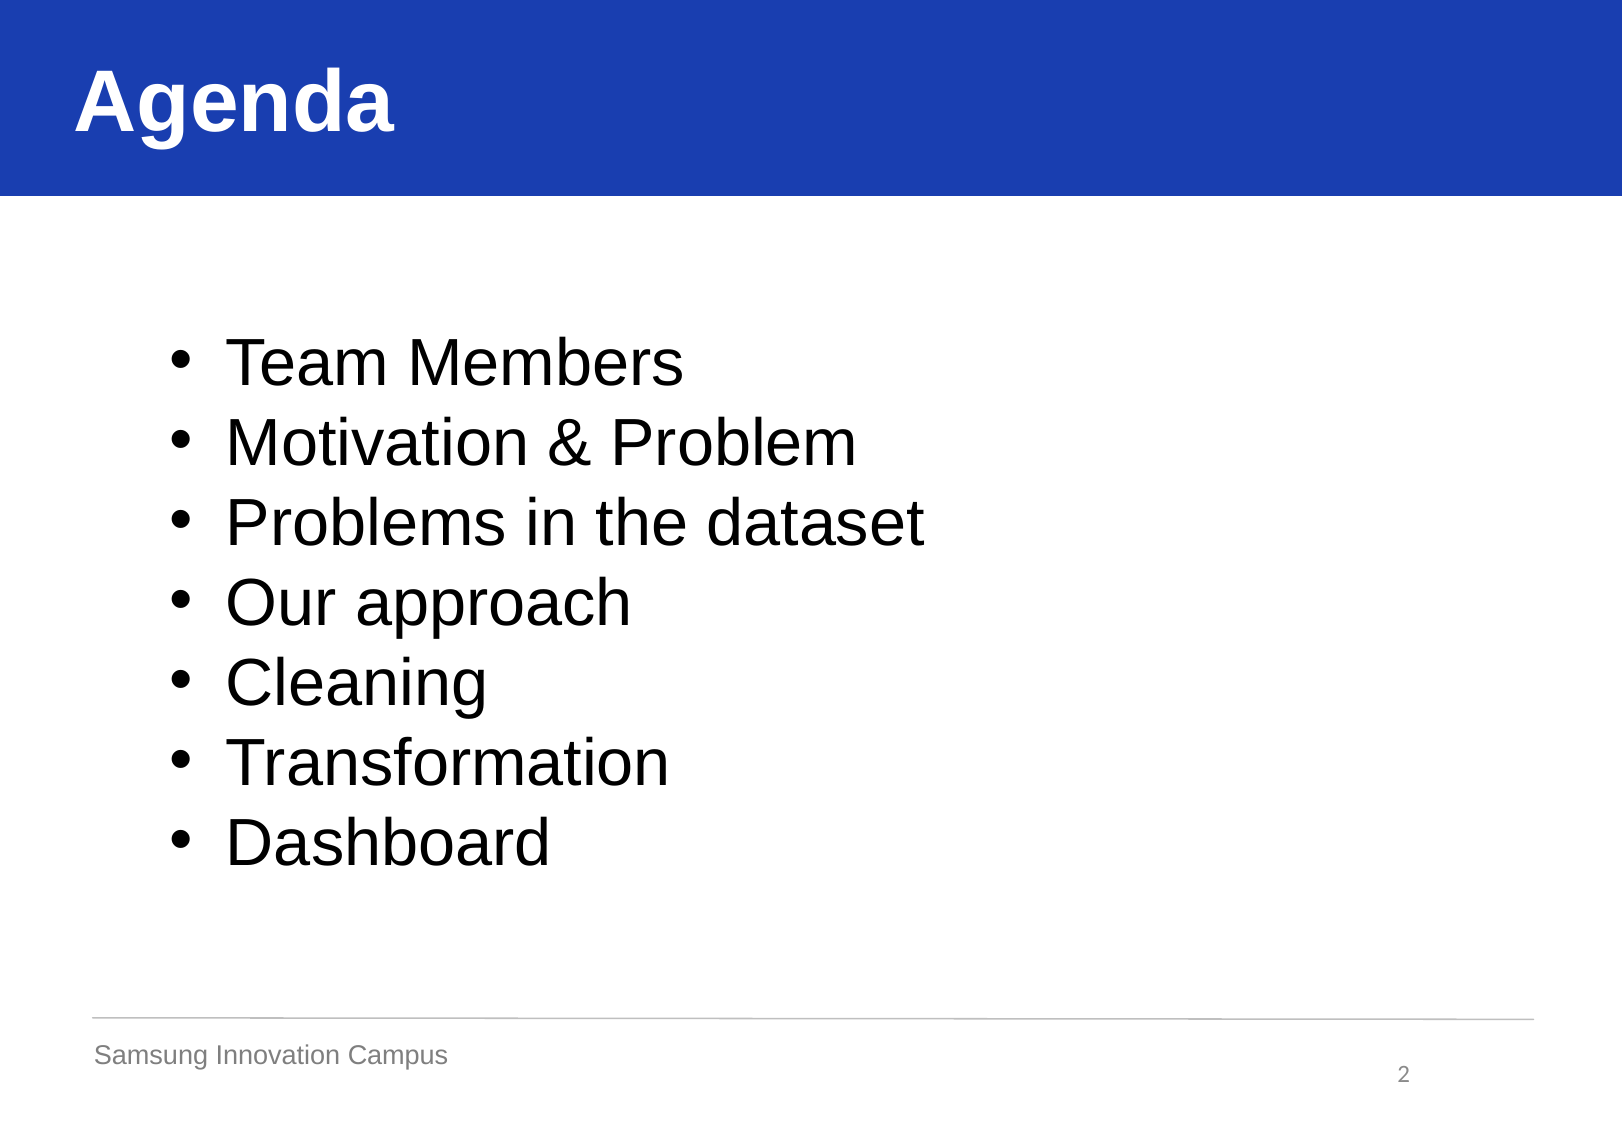

Agenda
Team Members
Motivation & Problem
Problems in the dataset
Our approach
Cleaning
Transformation
Dashboard

Samsung Innovation Campus
2